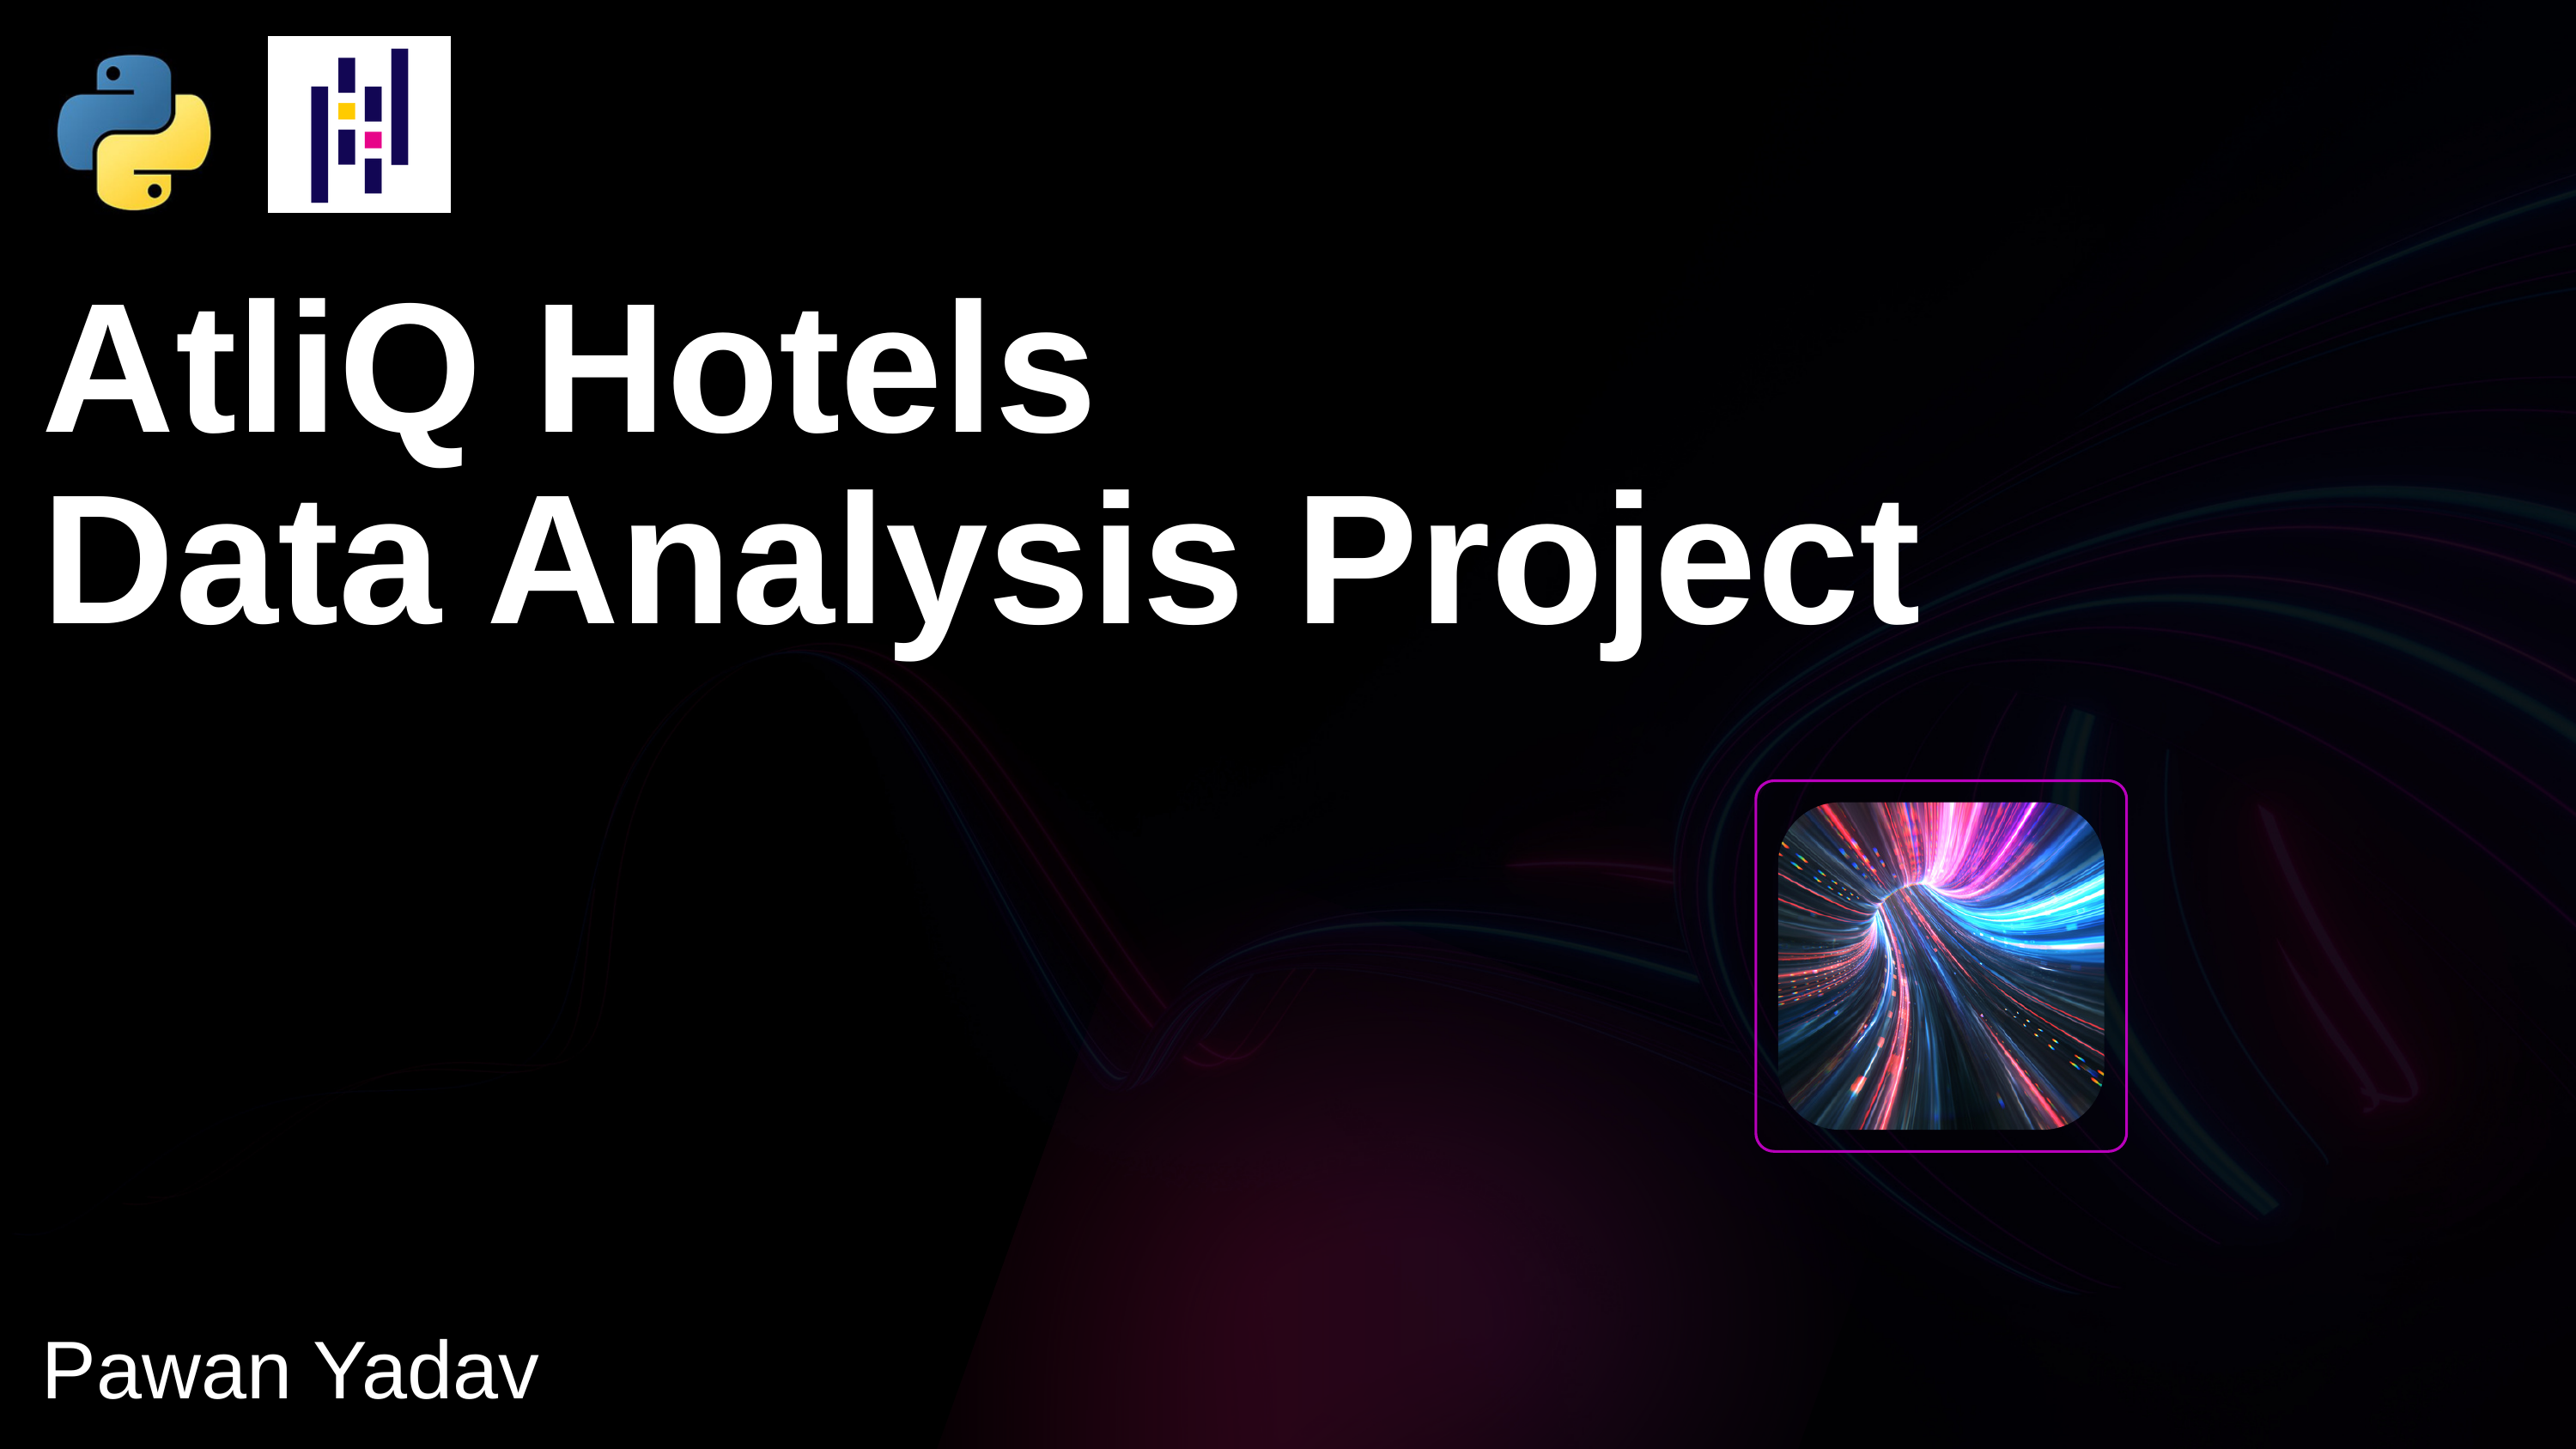

AtliQ Hotels
Data Analysis Project

Pawan Yadav